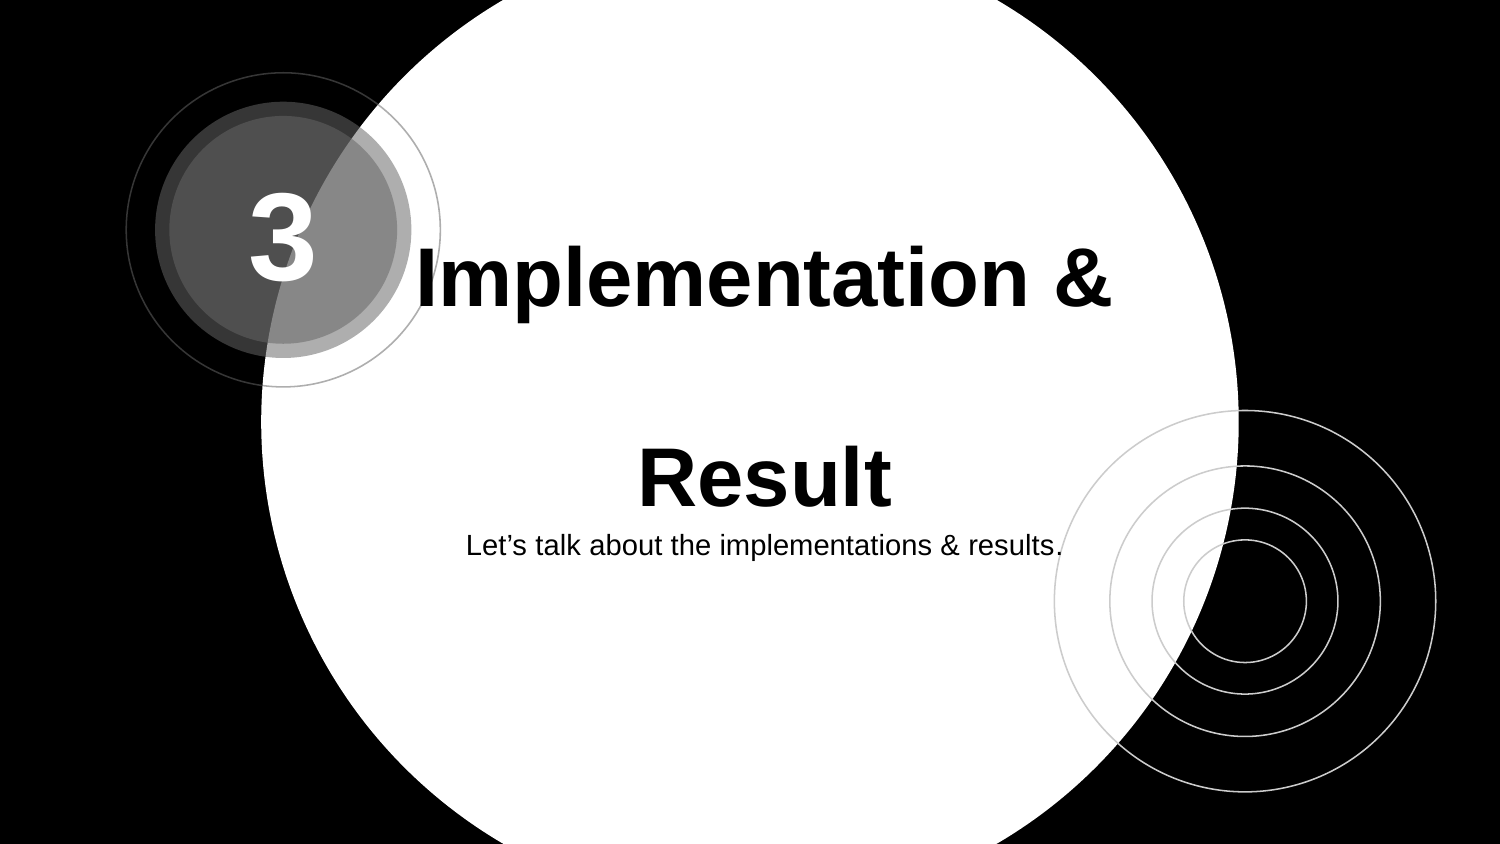

3
# Implementation & Result
Let’s talk about the implementations & results.